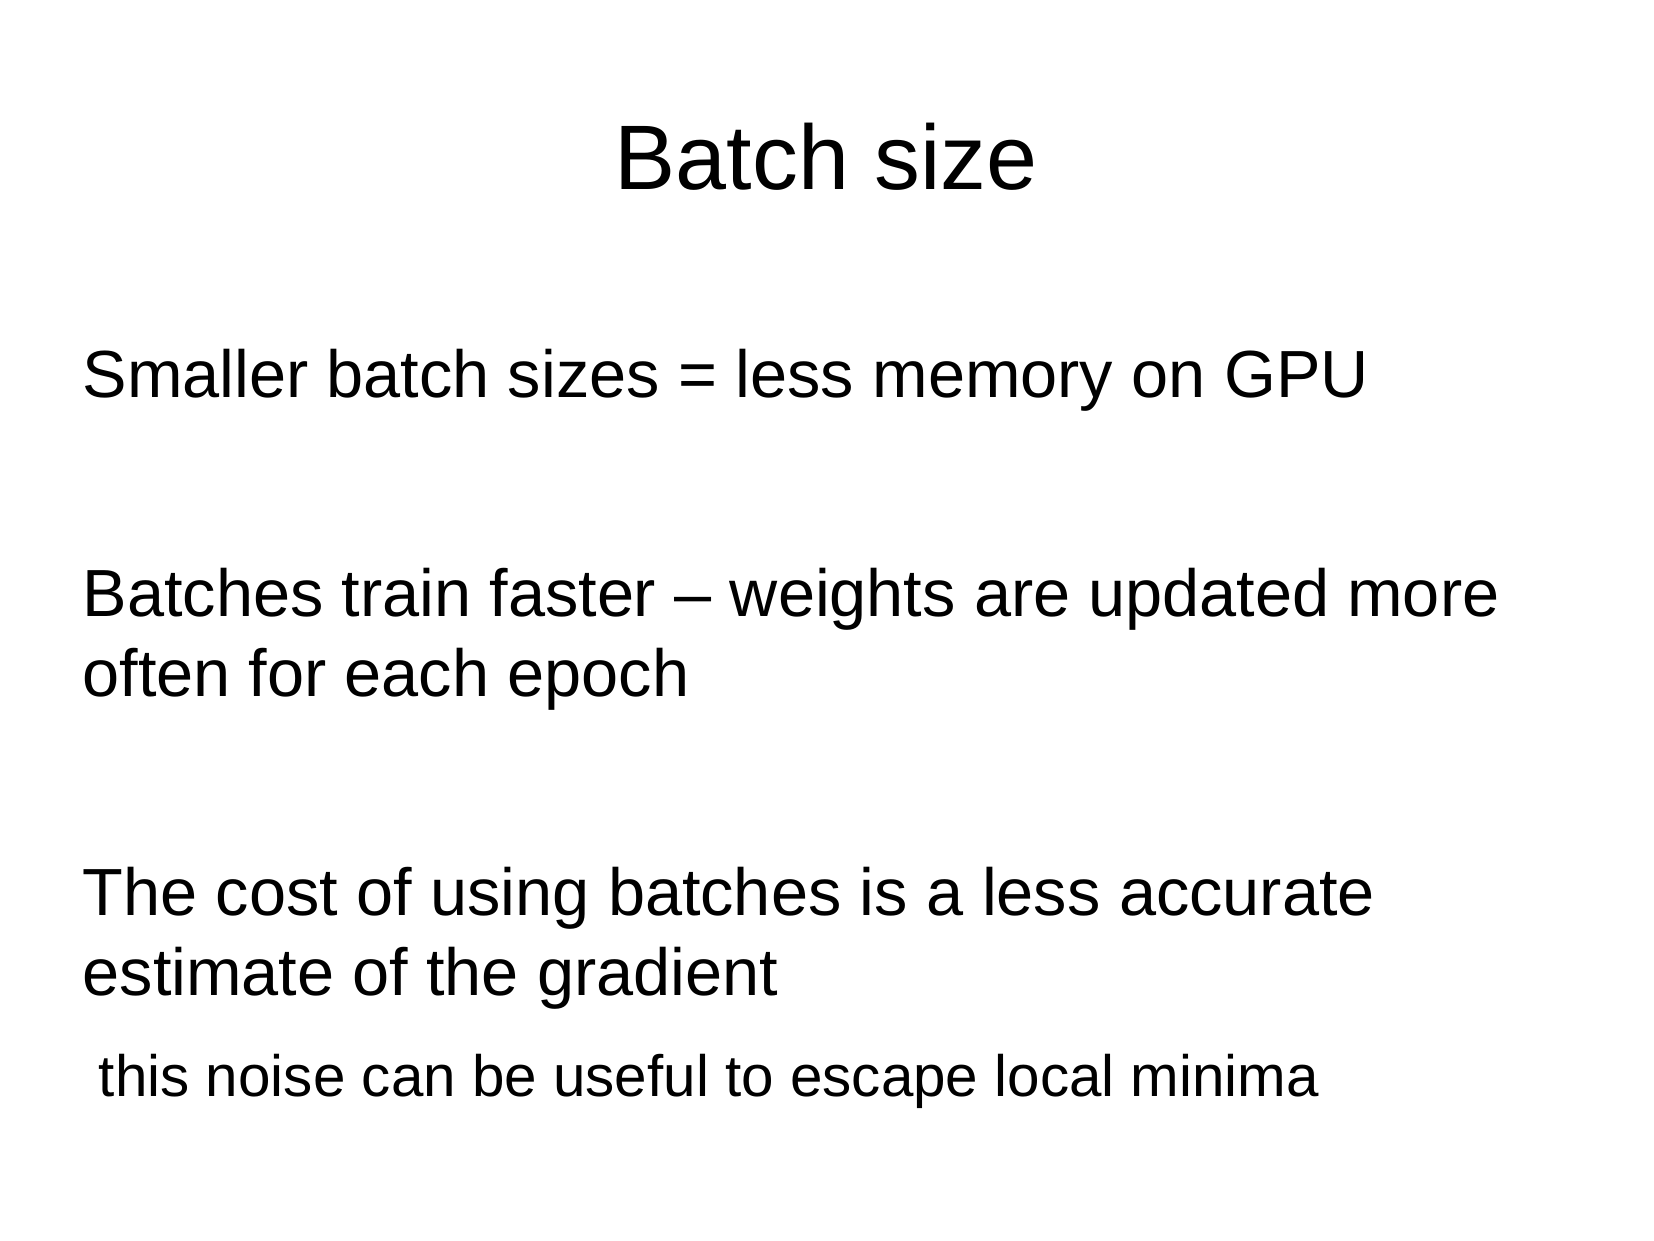

Batch size
Smaller batch sizes = less memory on GPU

Batches train faster – weights are updated more often for each epoch

The cost of using batches is a less accurate estimate of the gradient
 this noise can be useful to escape local minima